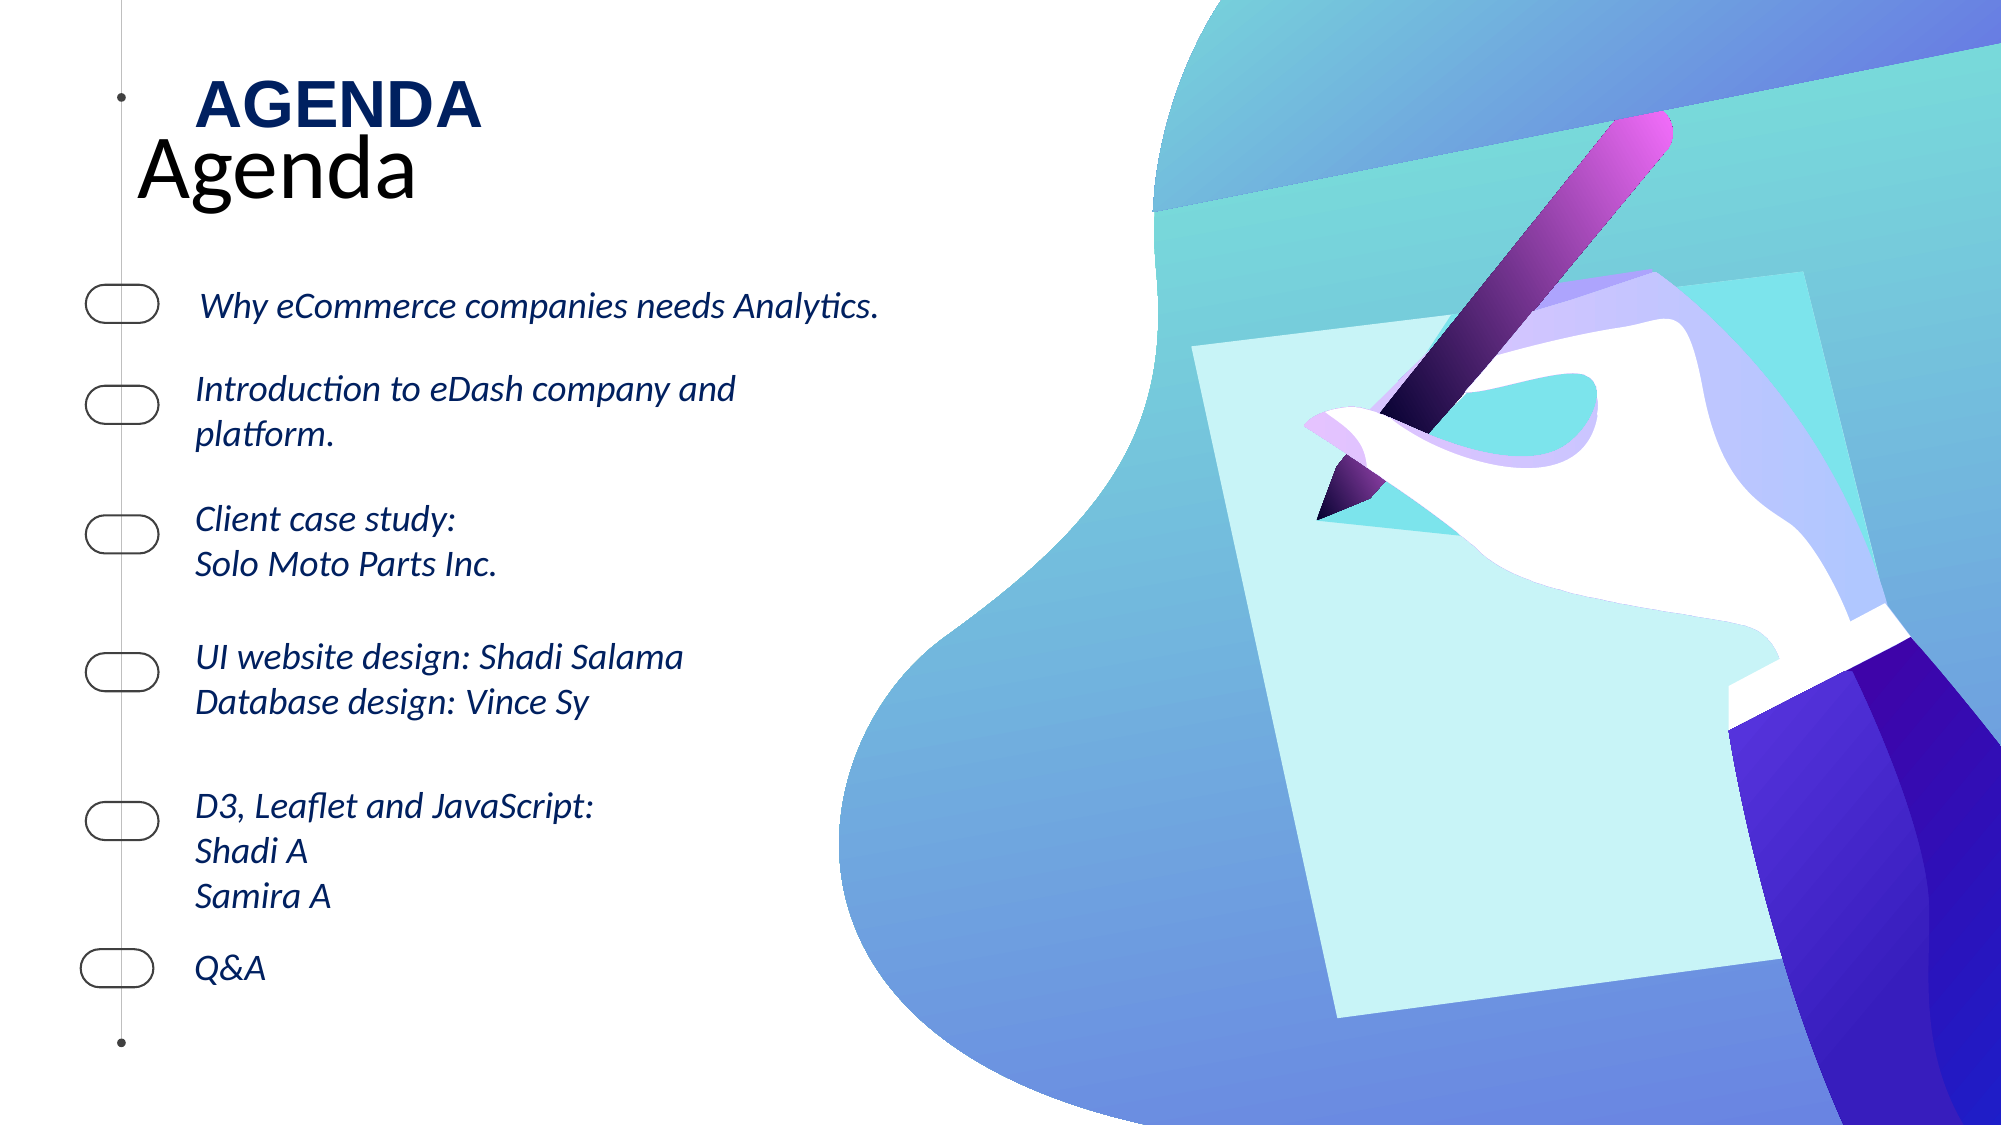

# Agenda
AGENDA

Why eCommerce companies needs Analytics.

Introduction to eDash company and platform.

Client case study:
Solo Moto Parts Inc.

UI website design: Shadi Salama
Database design: Vince Sy

D3, Leaflet and JavaScript:
Shadi A
Samira A

Q&A